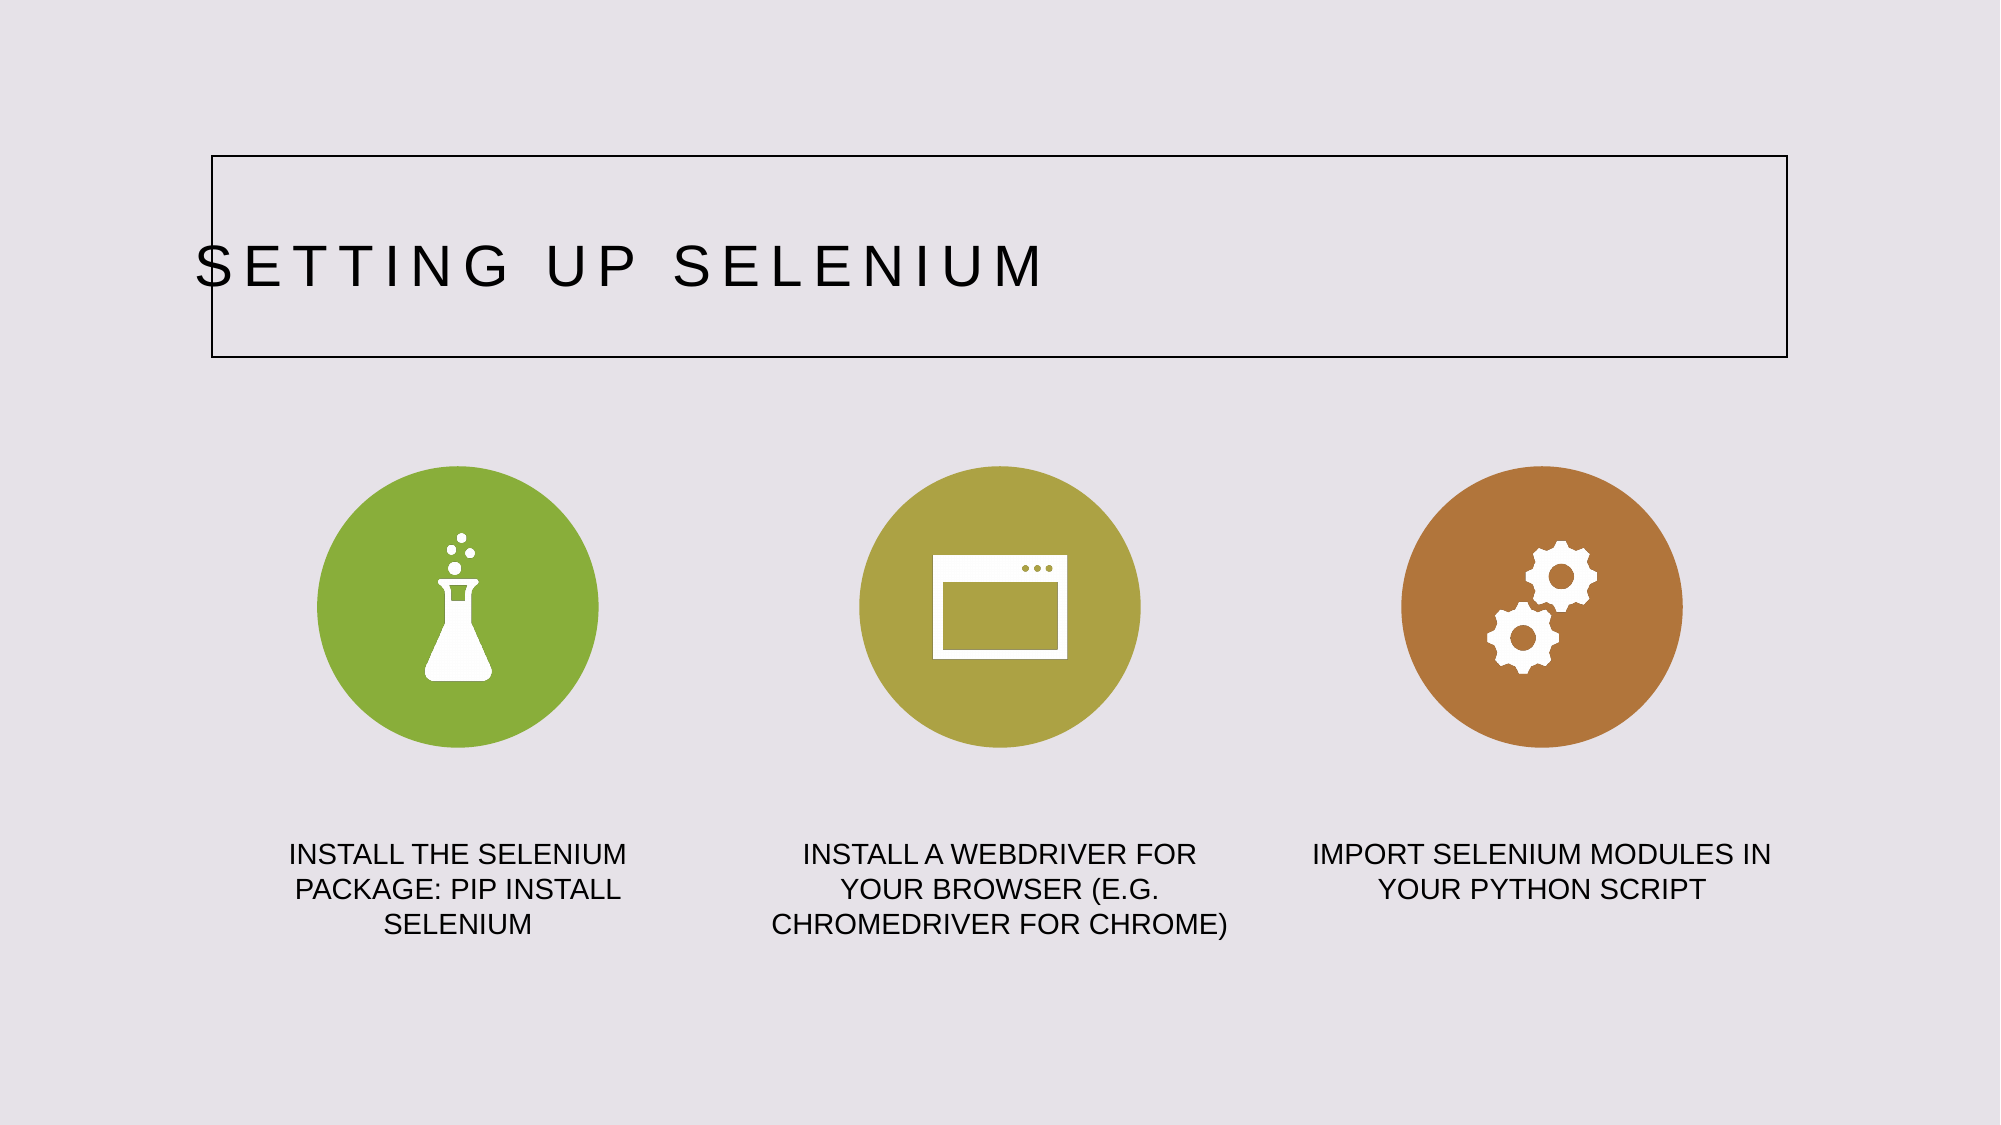

# Setting Up Selenium
Install the Selenium package: pip install selenium
Install a WebDriver for your browser (e.g. ChromeDriver for Chrome)
Import Selenium modules in your Python script